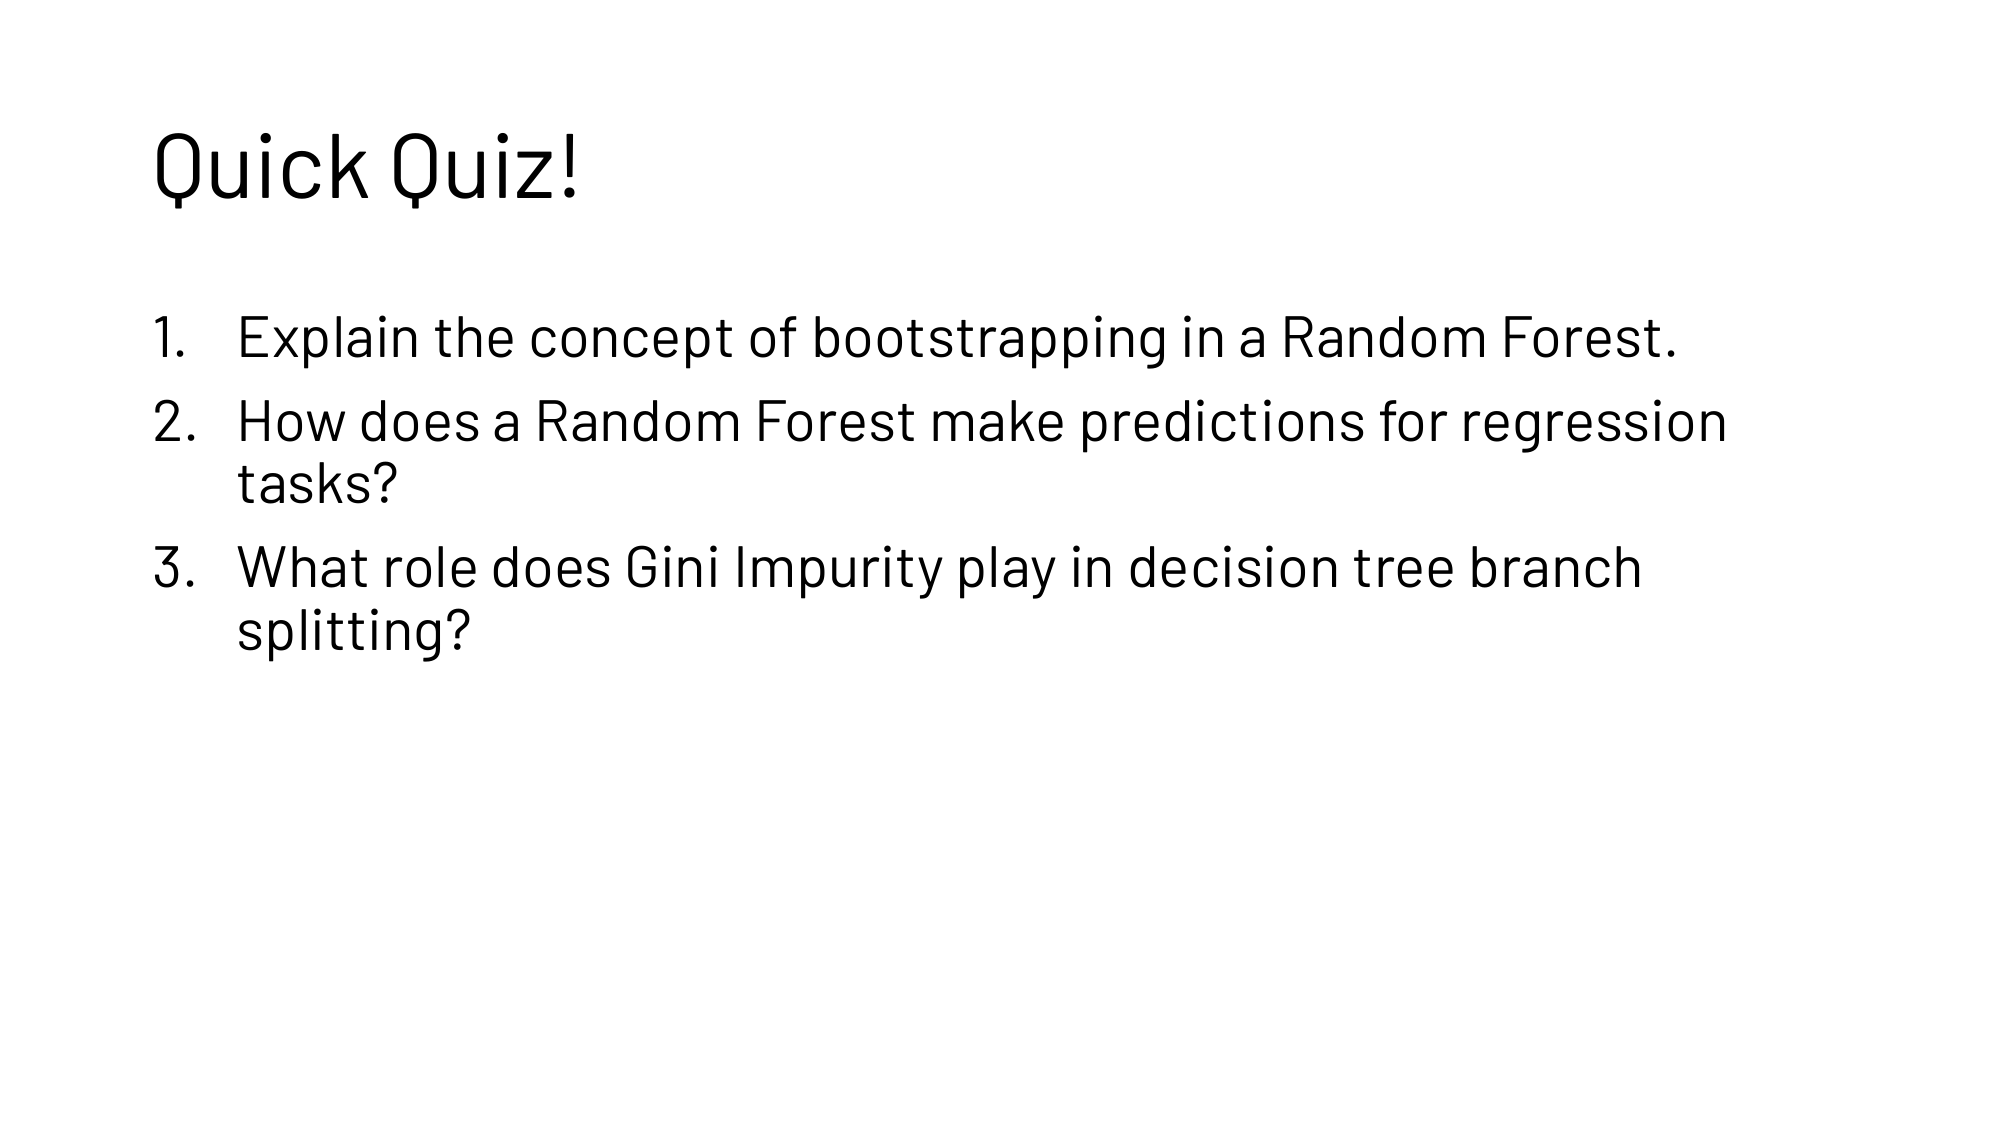

# Quick Quiz!
Explain the concept of bootstrapping in a Random Forest.
How does a Random Forest make predictions for regression tasks?
What role does Gini Impurity play in decision tree branch splitting?